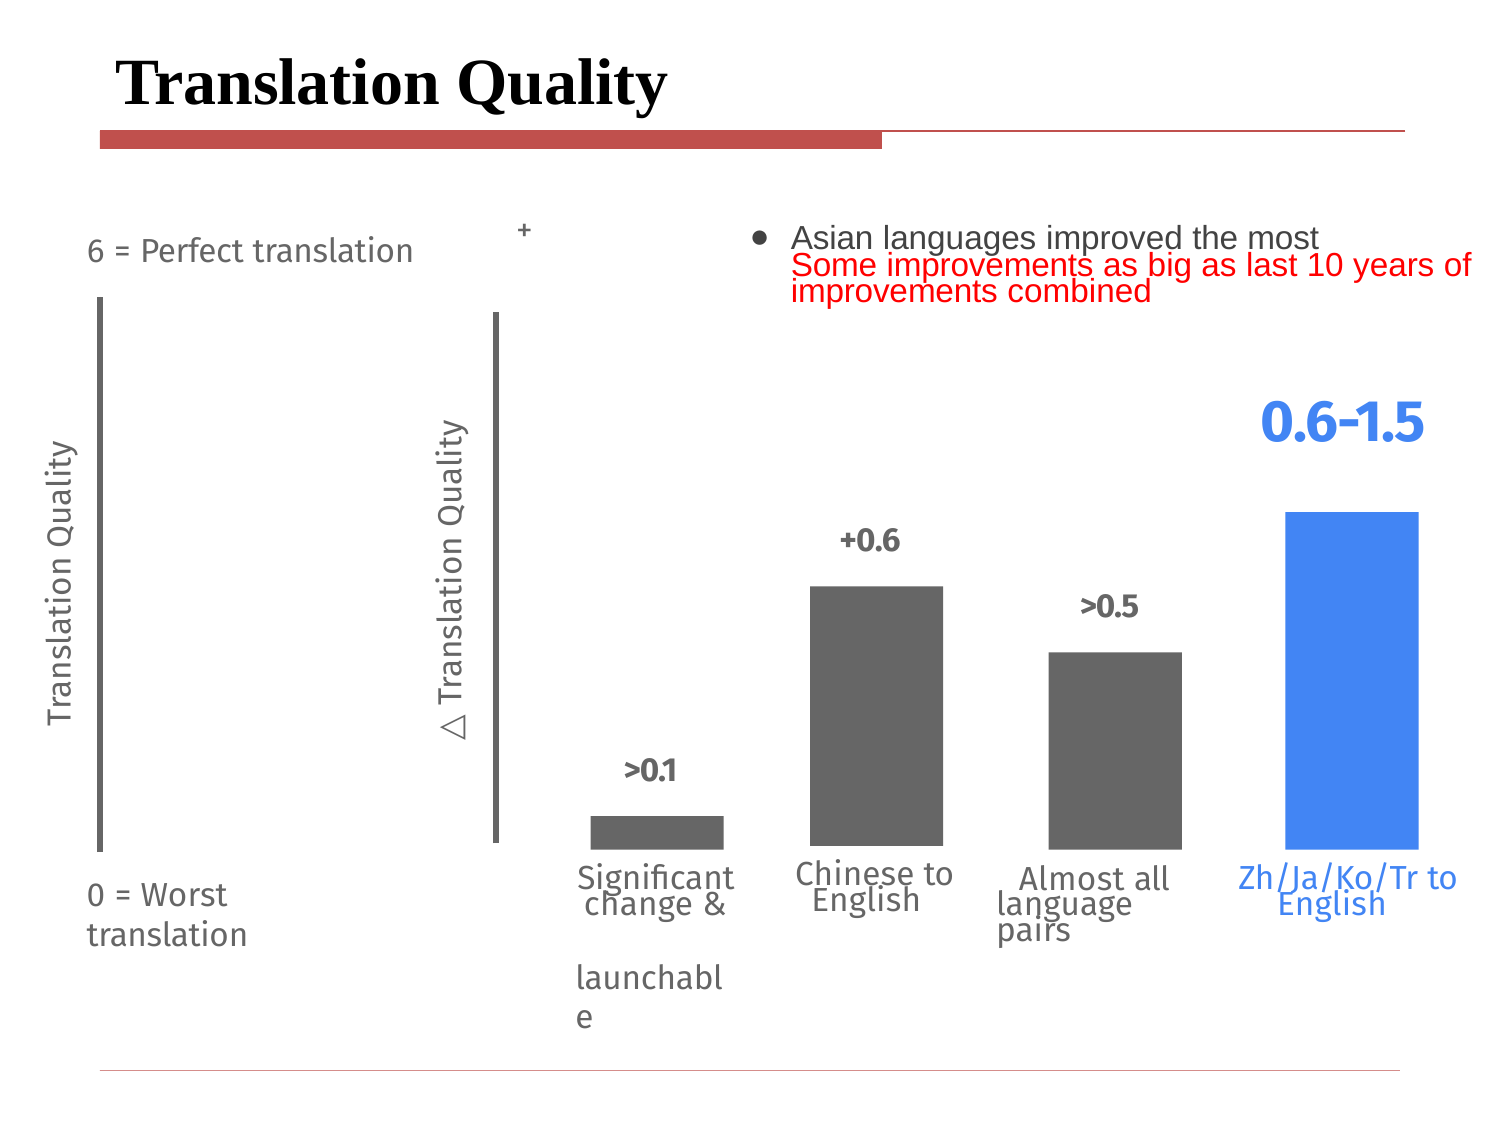

# Translation Quality
+
6 = Perfect translation
Asian languages improved the most
Some improvements as big as last 10 years of improvements combined

△ Translation Quality
0.6-1.5
Translation Quality

+0.6
>0.5

>0.1

Chinese to English
Significant change &
Almost all language pairs
Zh/Ja/Ko/Tr to English
0 = Worst translation
launchable